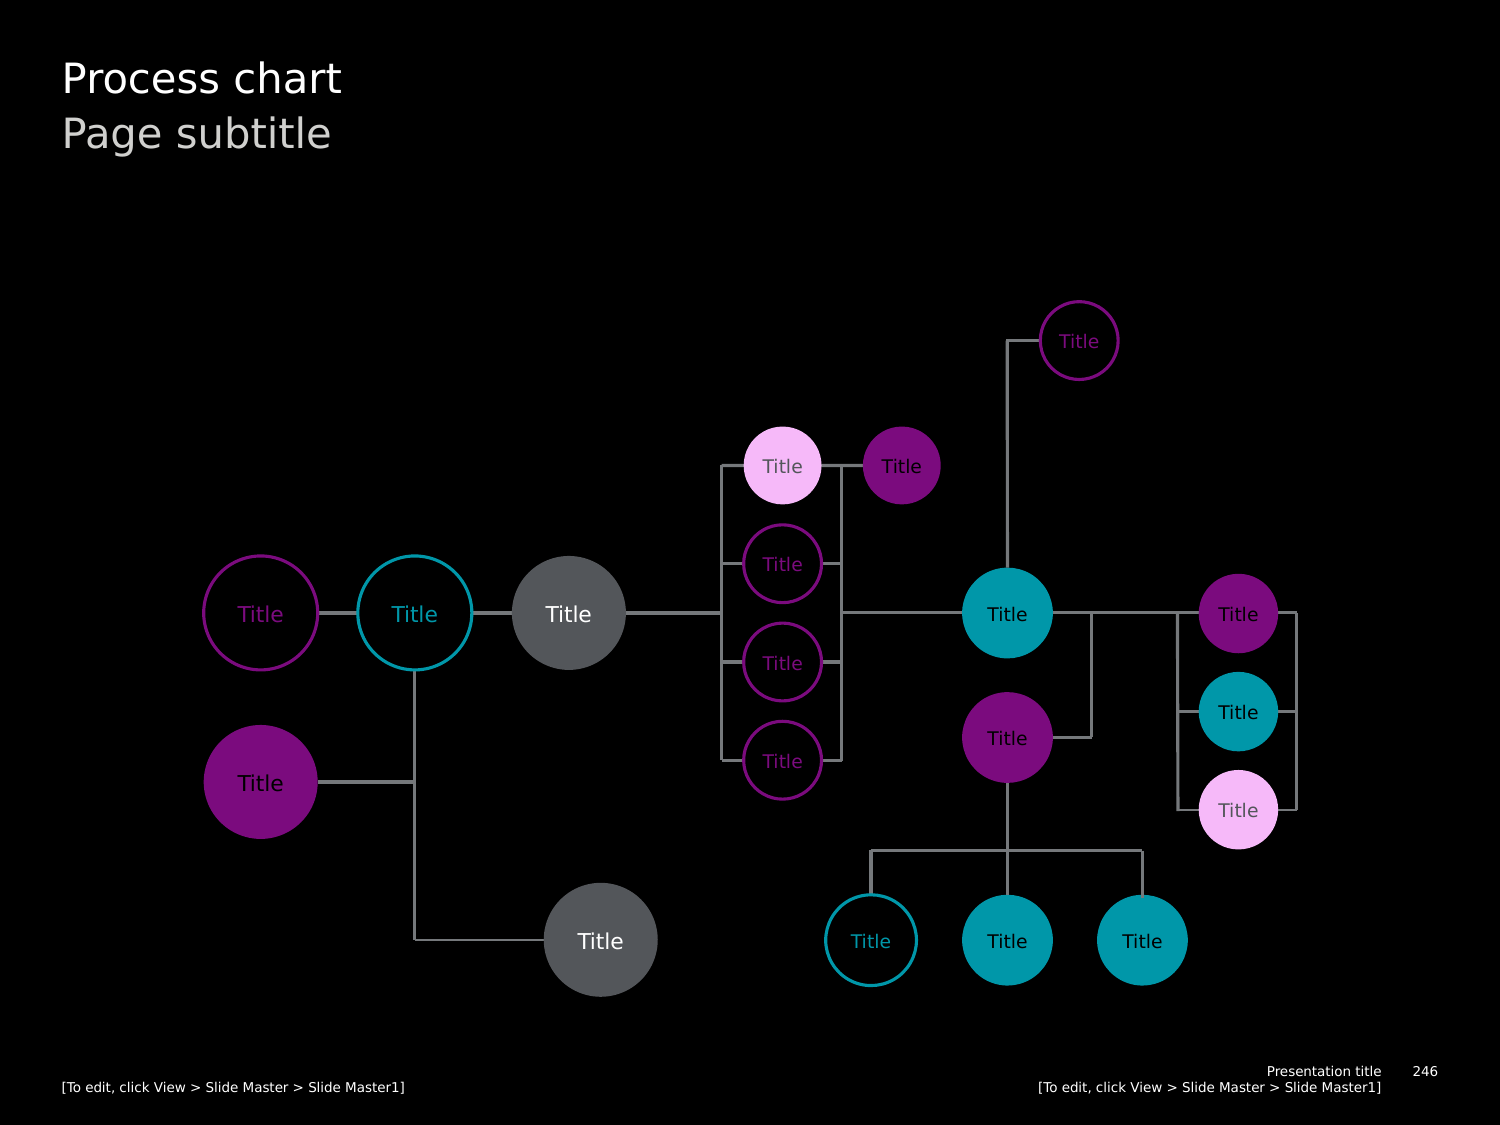

# Process chart
Page subtitle

Title
Title
Title
Title
Title
Title
Title
Title
Title
Title
Title
Title
Title
Title
Title
Title
Title
Title
Title